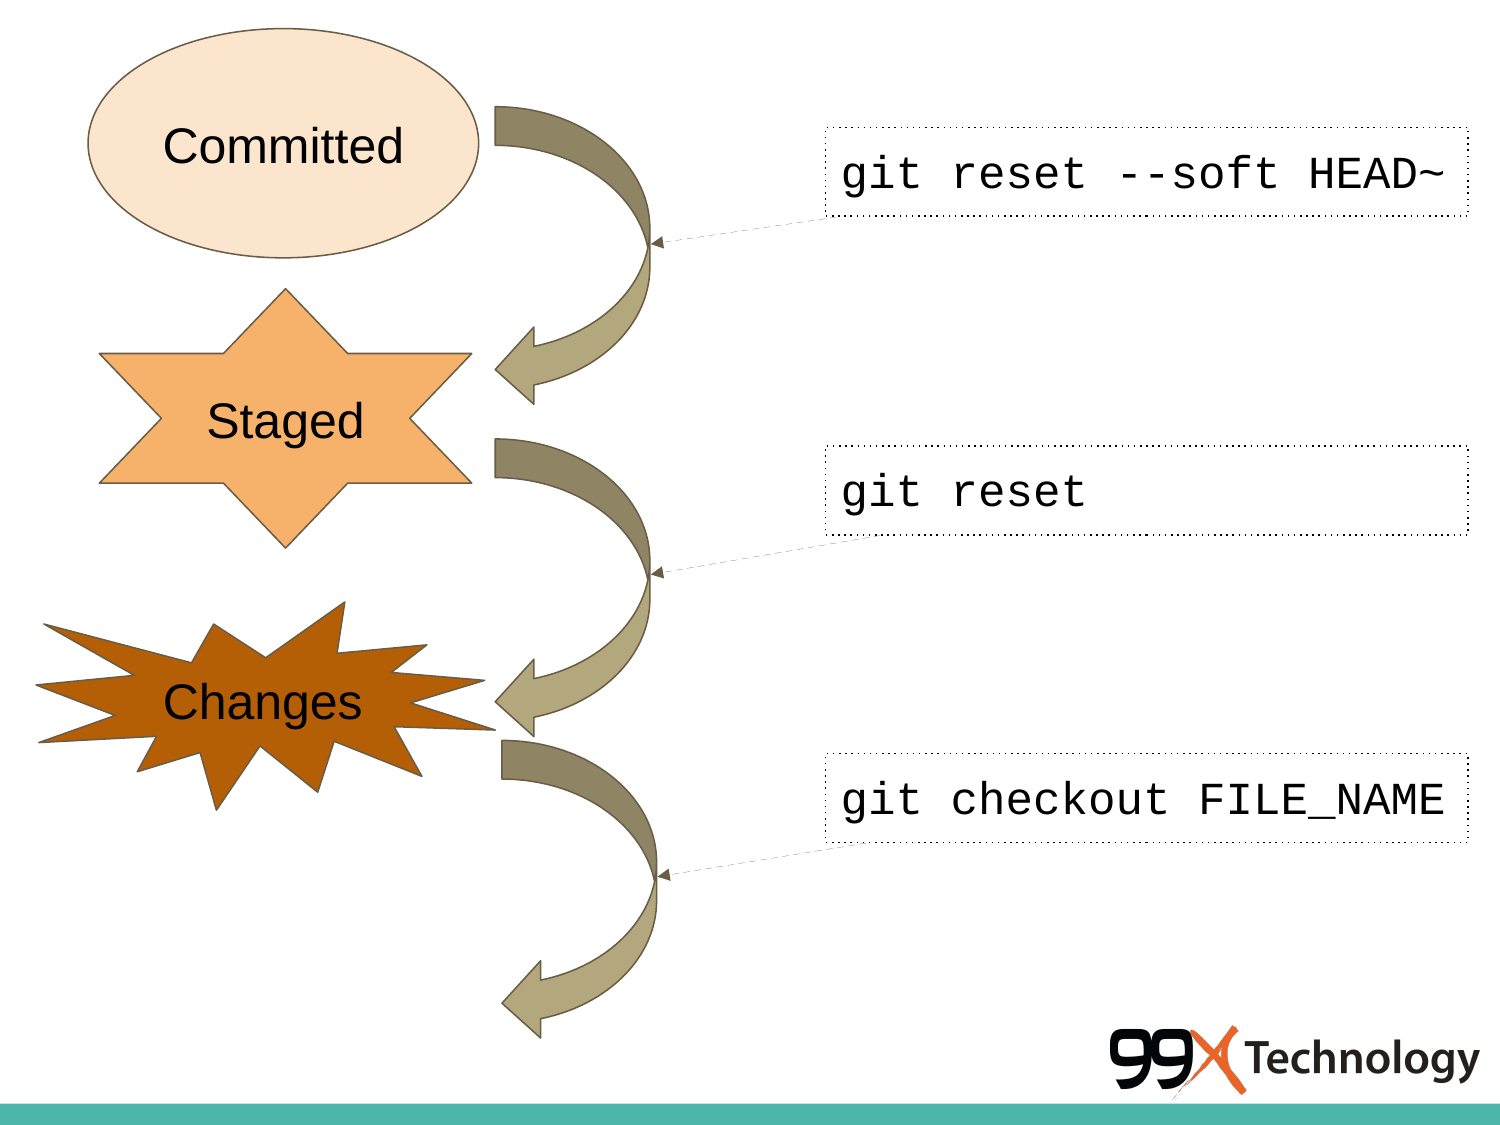

Committed

git reset --soft HEAD~

Staged

git reset

Changes

git checkout FILE_NAME